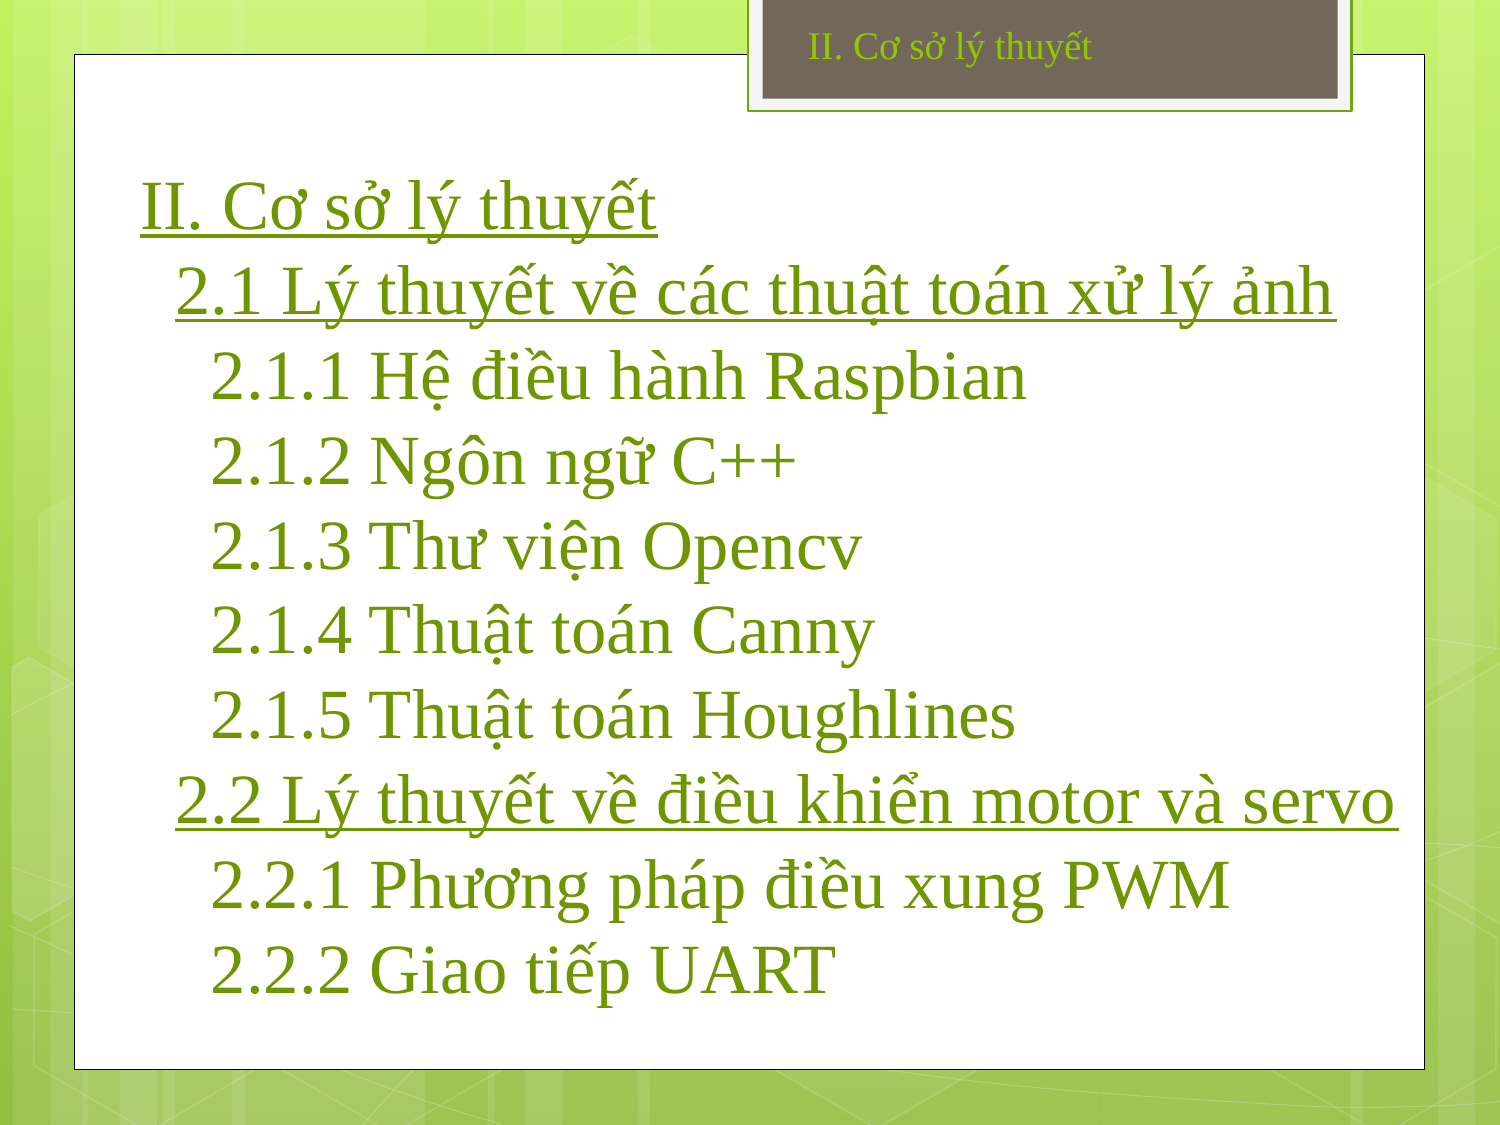

II. Cơ sở lý thuyết
# II. Cơ sở lý thuyết 2.1 Lý thuyết về các thuật toán xử lý ảnh 2.1.1 Hệ điều hành Raspbian 2.1.2 Ngôn ngữ C++ 2.1.3 Thư viện Opencv 2.1.4 Thuật toán Canny 2.1.5 Thuật toán Houghlines 2.2 Lý thuyết về điều khiển motor và servo 2.2.1 Phương pháp điều xung PWM 2.2.2 Giao tiếp UART